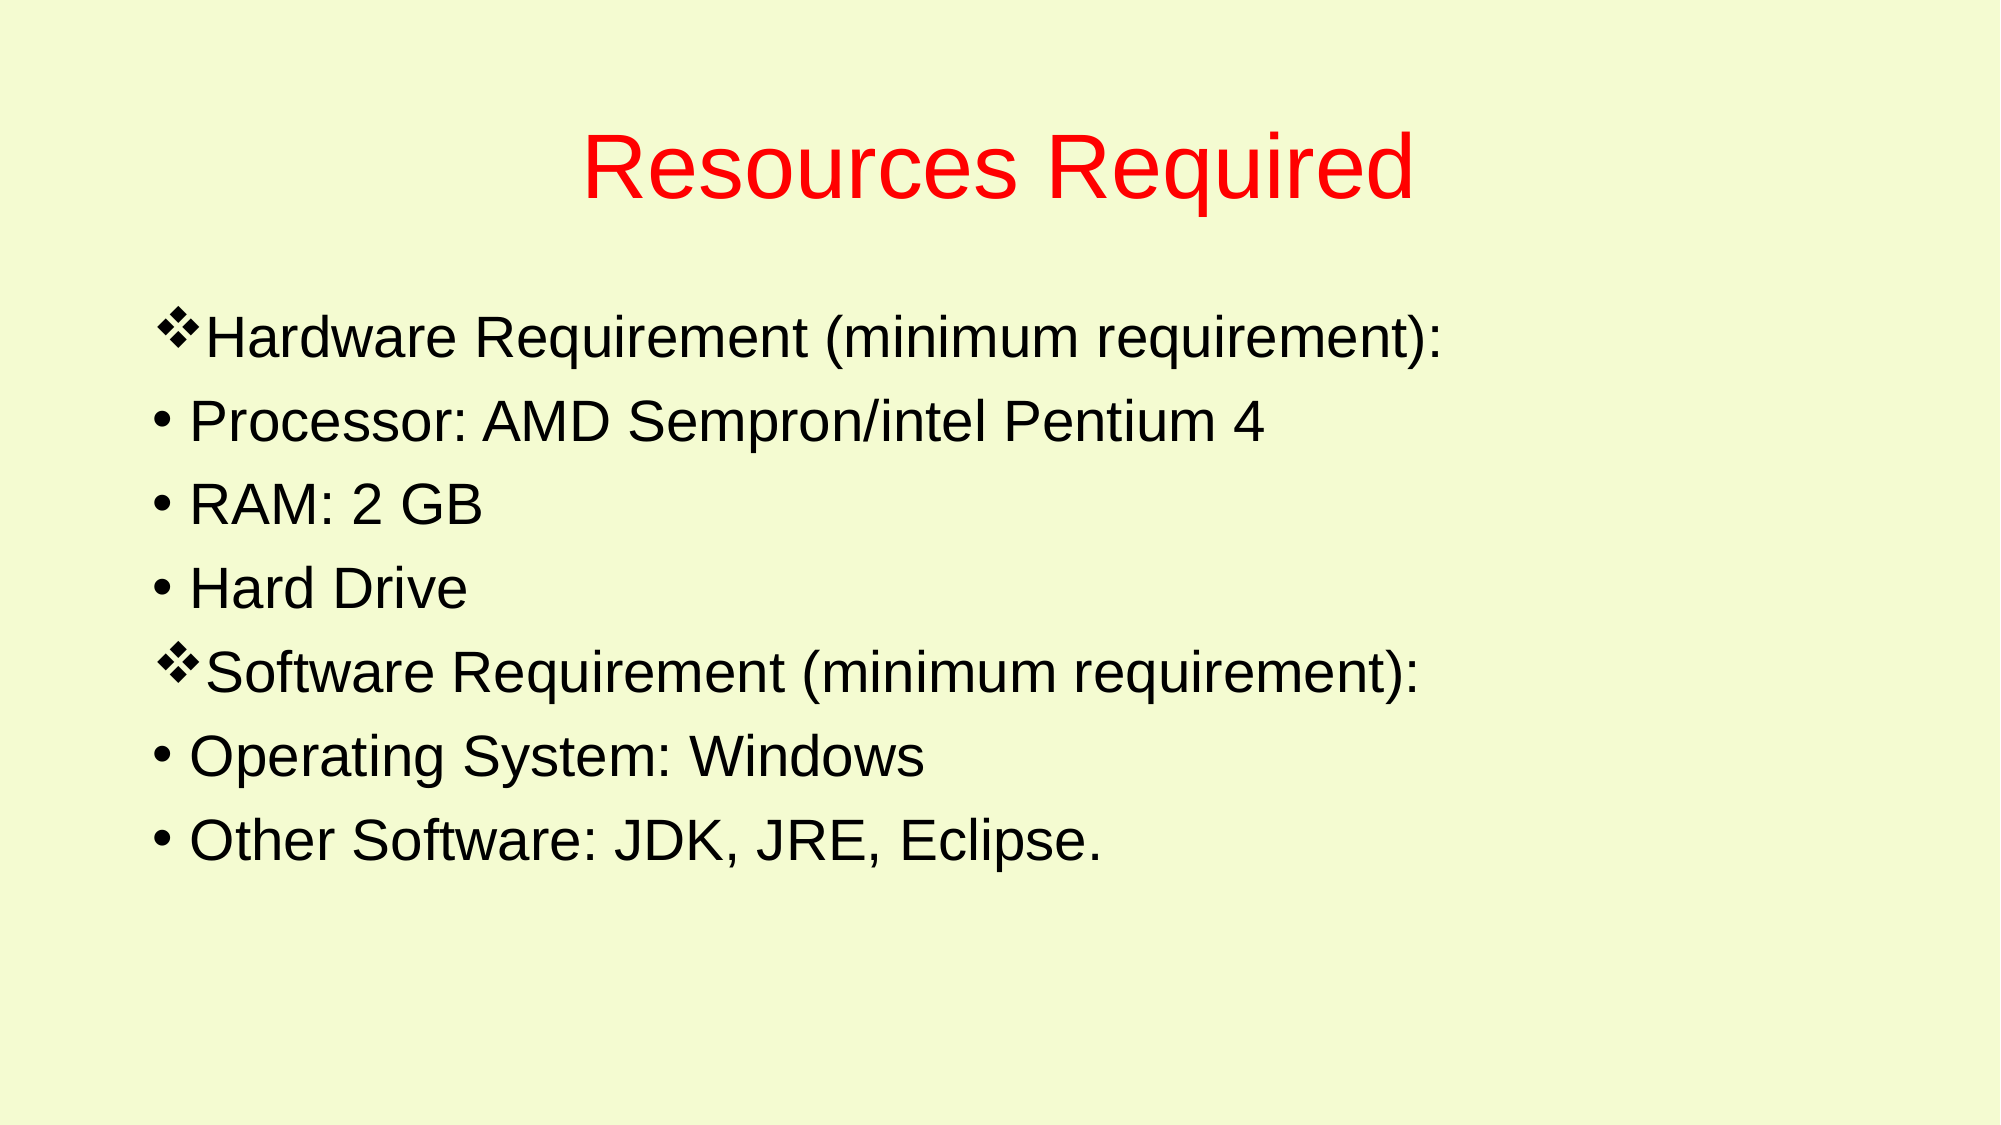

# Resources Required
Hardware Requirement (minimum requirement):
Processor: AMD Sempron/intel Pentium 4
RAM: 2 GB
Hard Drive
Software Requirement (minimum requirement):
Operating System: Windows
Other Software: JDK, JRE, Eclipse.